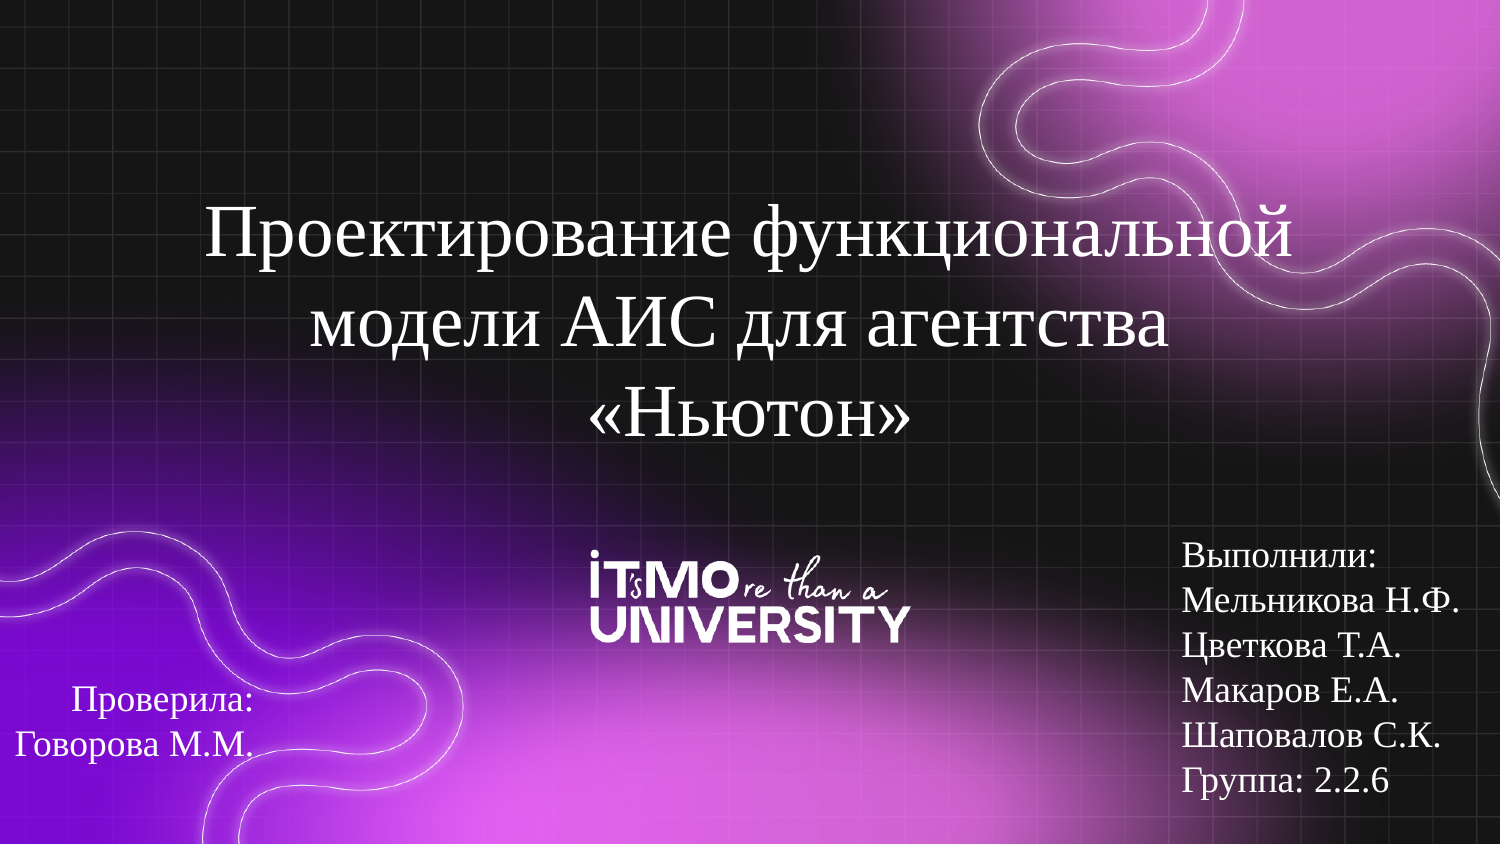

# Проектирование функциональной модели АИС для агентства «Ньютон»

Выполнили:
Мельникова Н.Ф.
Цветкова Т.А.
Макаров Е.А.
Шаповалов С.К.
Группа: 2.2.6
Проверила:
Говорова М.М.